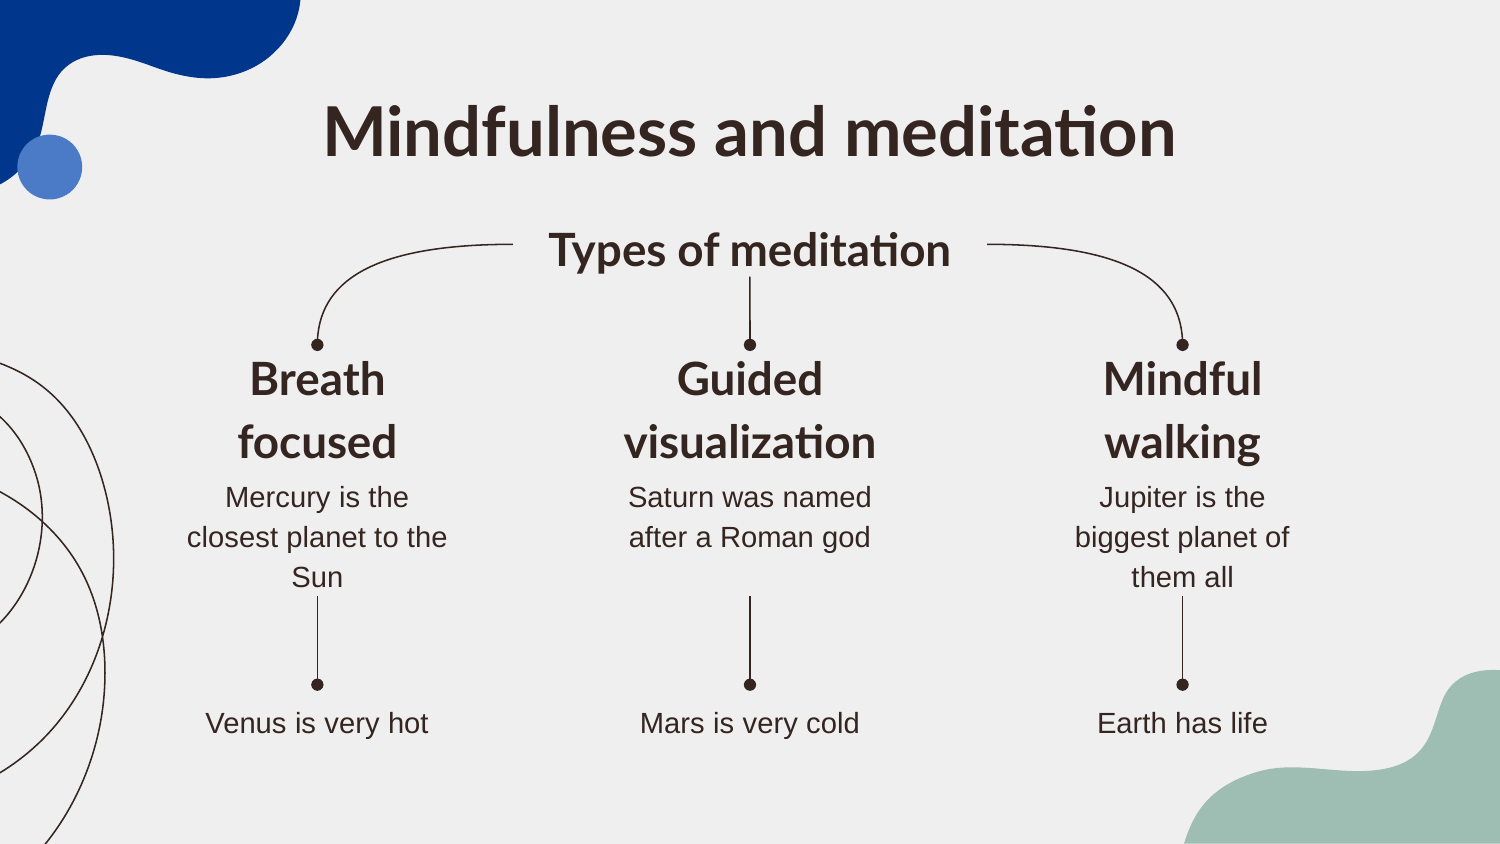

# Mindfulness and meditation
Types of meditation
Breath focused
Guided visualization
Mindful walking
Mercury is the closest planet to the Sun
Saturn was named after a Roman god
Jupiter is the biggest planet of them all
Venus is very hot
Mars is very cold
Earth has life